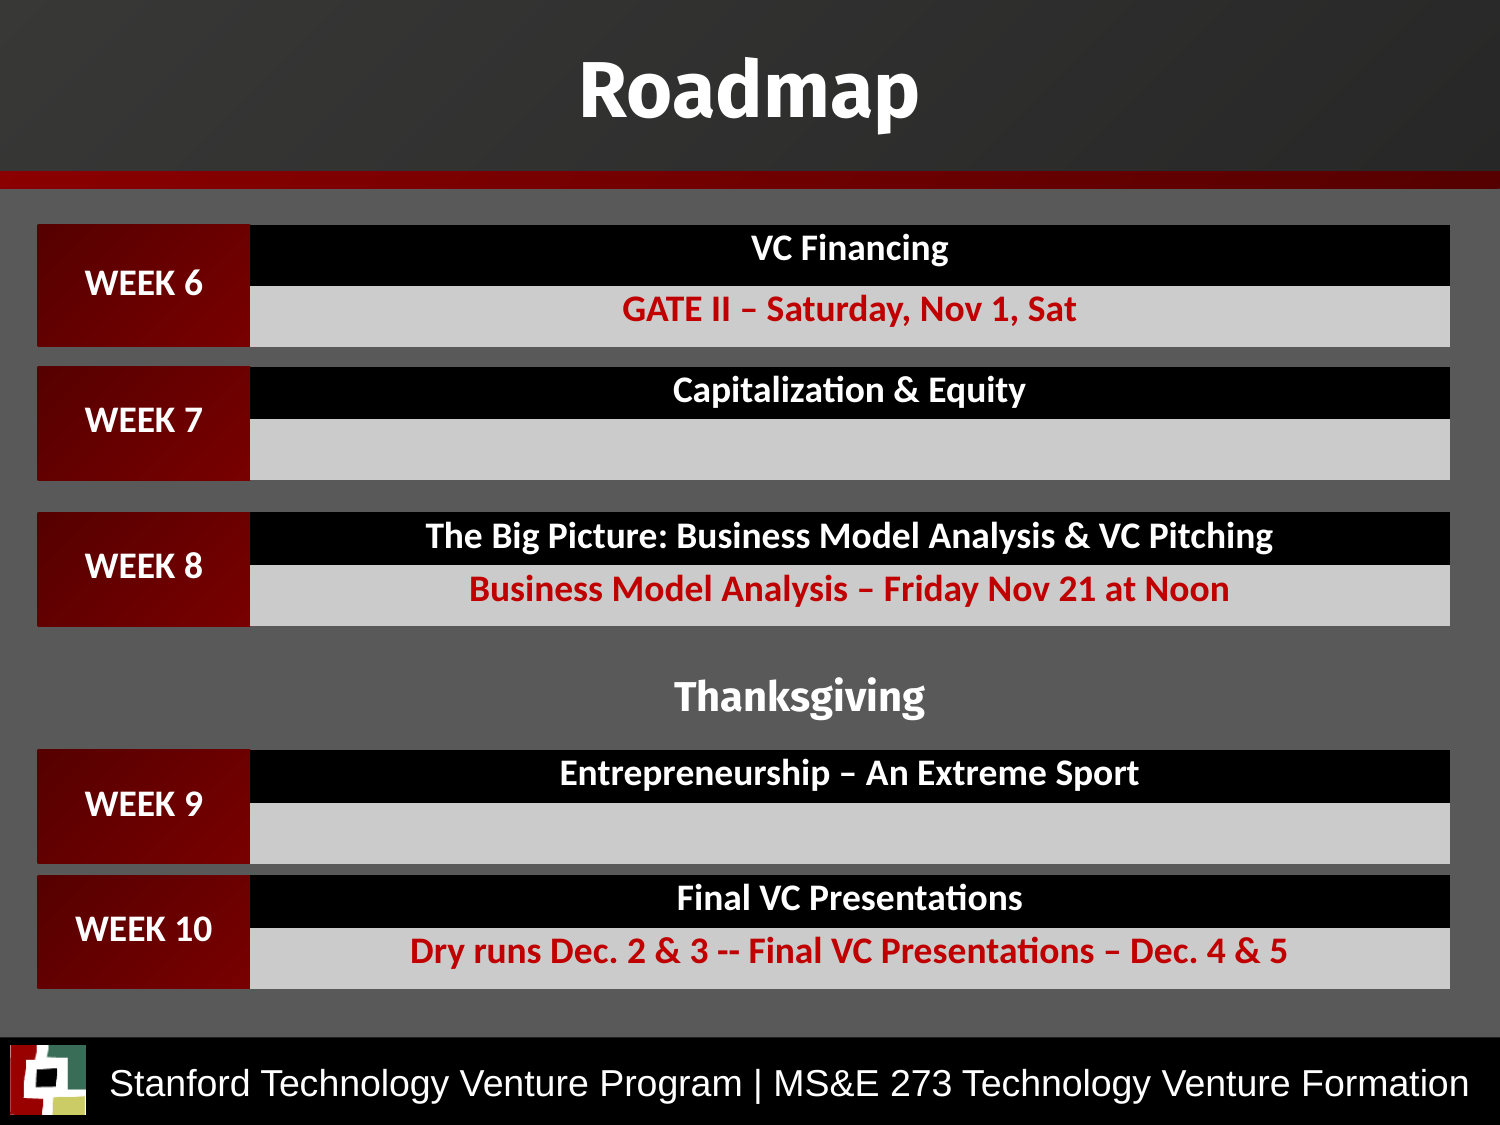

# Roadmap
| WEEK 6 | VC Financing |
| --- | --- |
|  | GATE II – Saturday, Nov 1, Sat |
| WEEK 7 | Capitalization & Equity |
| --- | --- |
|  |  |
| WEEK 8 | The Big Picture: Business Model Analysis & VC Pitching |
| --- | --- |
|  | Business Model Analysis – Friday Nov 21 at Noon |
Thanksgiving
| WEEK 9 | Entrepreneurship – An Extreme Sport |
| --- | --- |
|  |  |
| WEEK 10 | Final VC Presentations |
| --- | --- |
|  | Dry runs Dec. 2 & 3 -- Final VC Presentations – Dec. 4 & 5 |